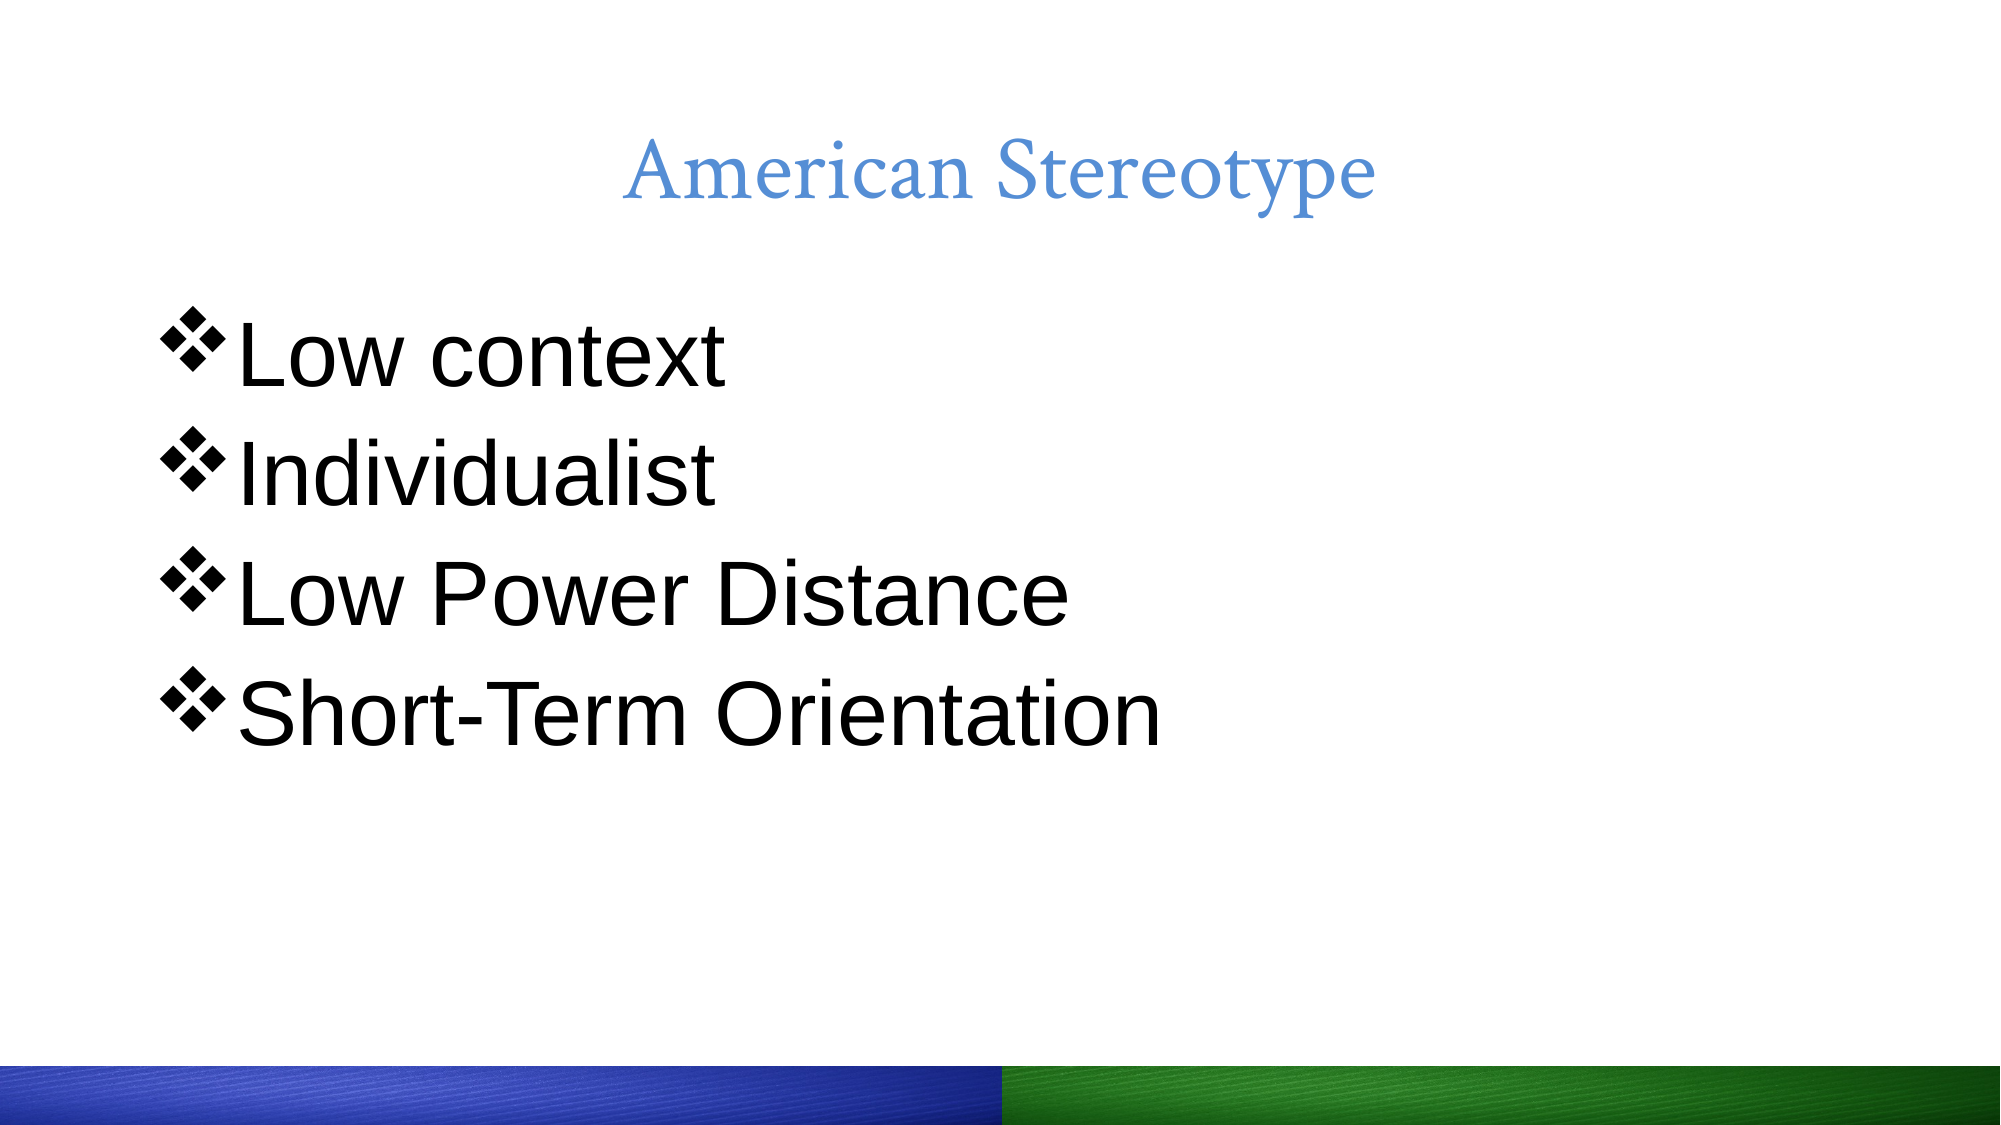

# American Stereotype
Low context
Individualist
Low Power Distance
Short-Term Orientation